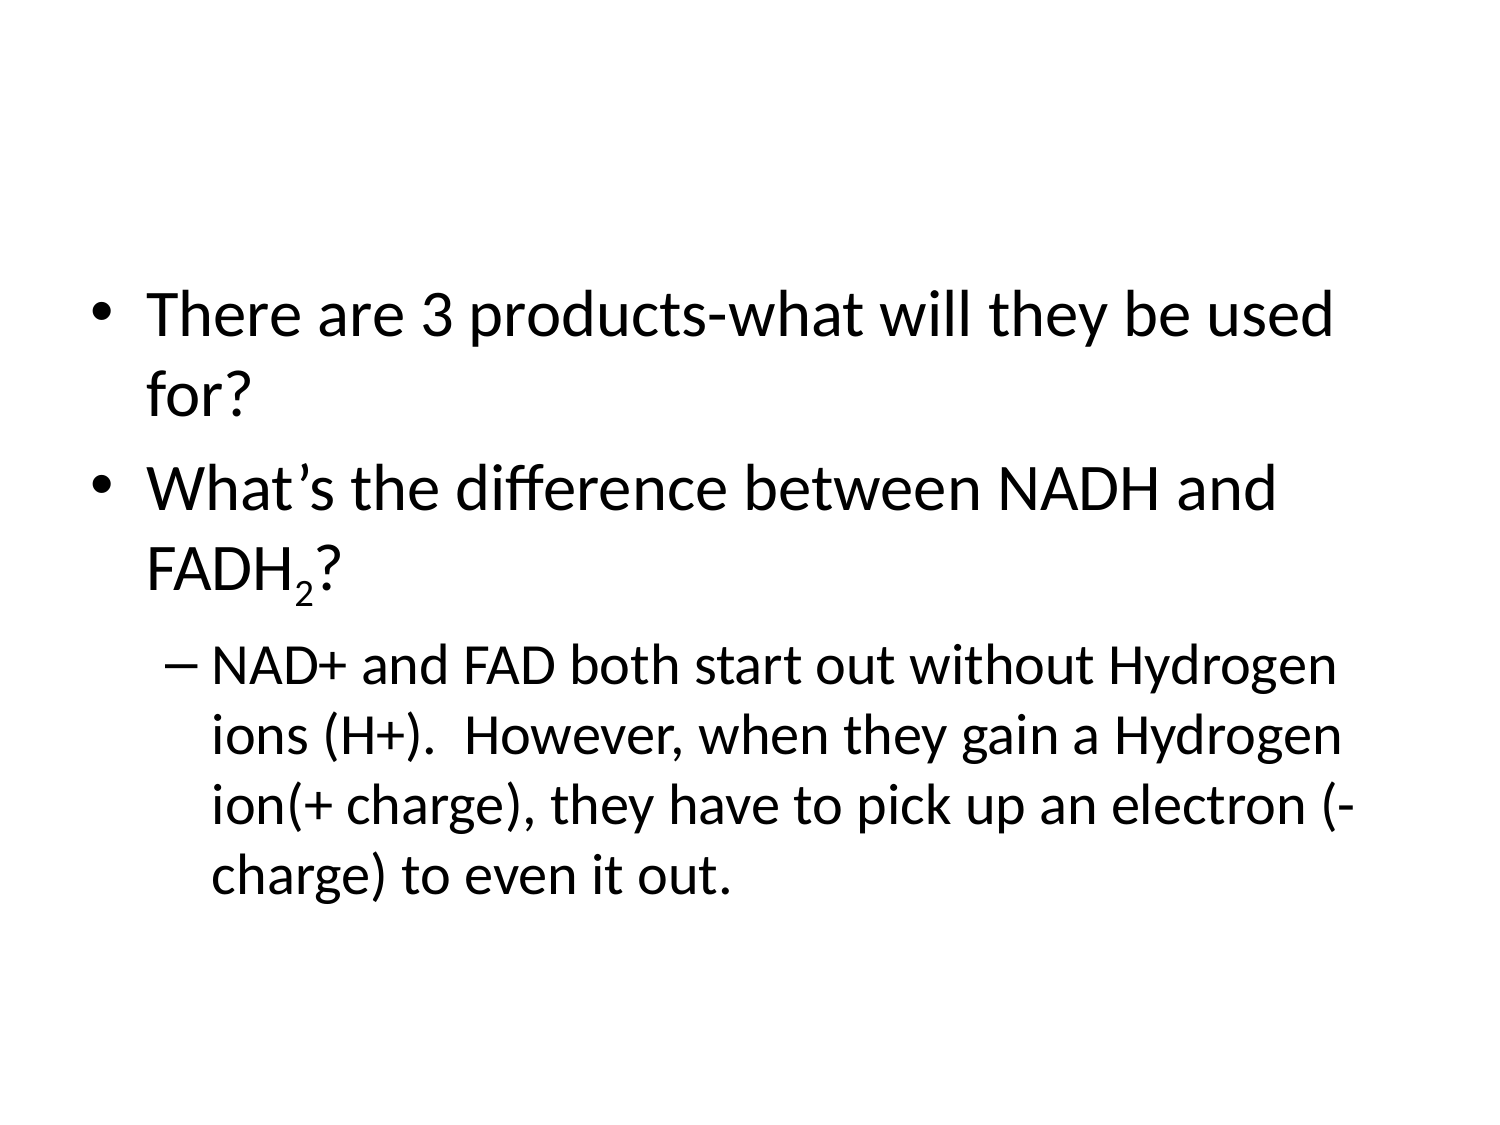

#
There are 3 products-what will they be used for?
What’s the difference between NADH and FADH2?
NAD+ and FAD both start out without Hydrogen ions (H+).  However, when they gain a Hydrogen ion(+ charge), they have to pick up an electron (- charge) to even it out.